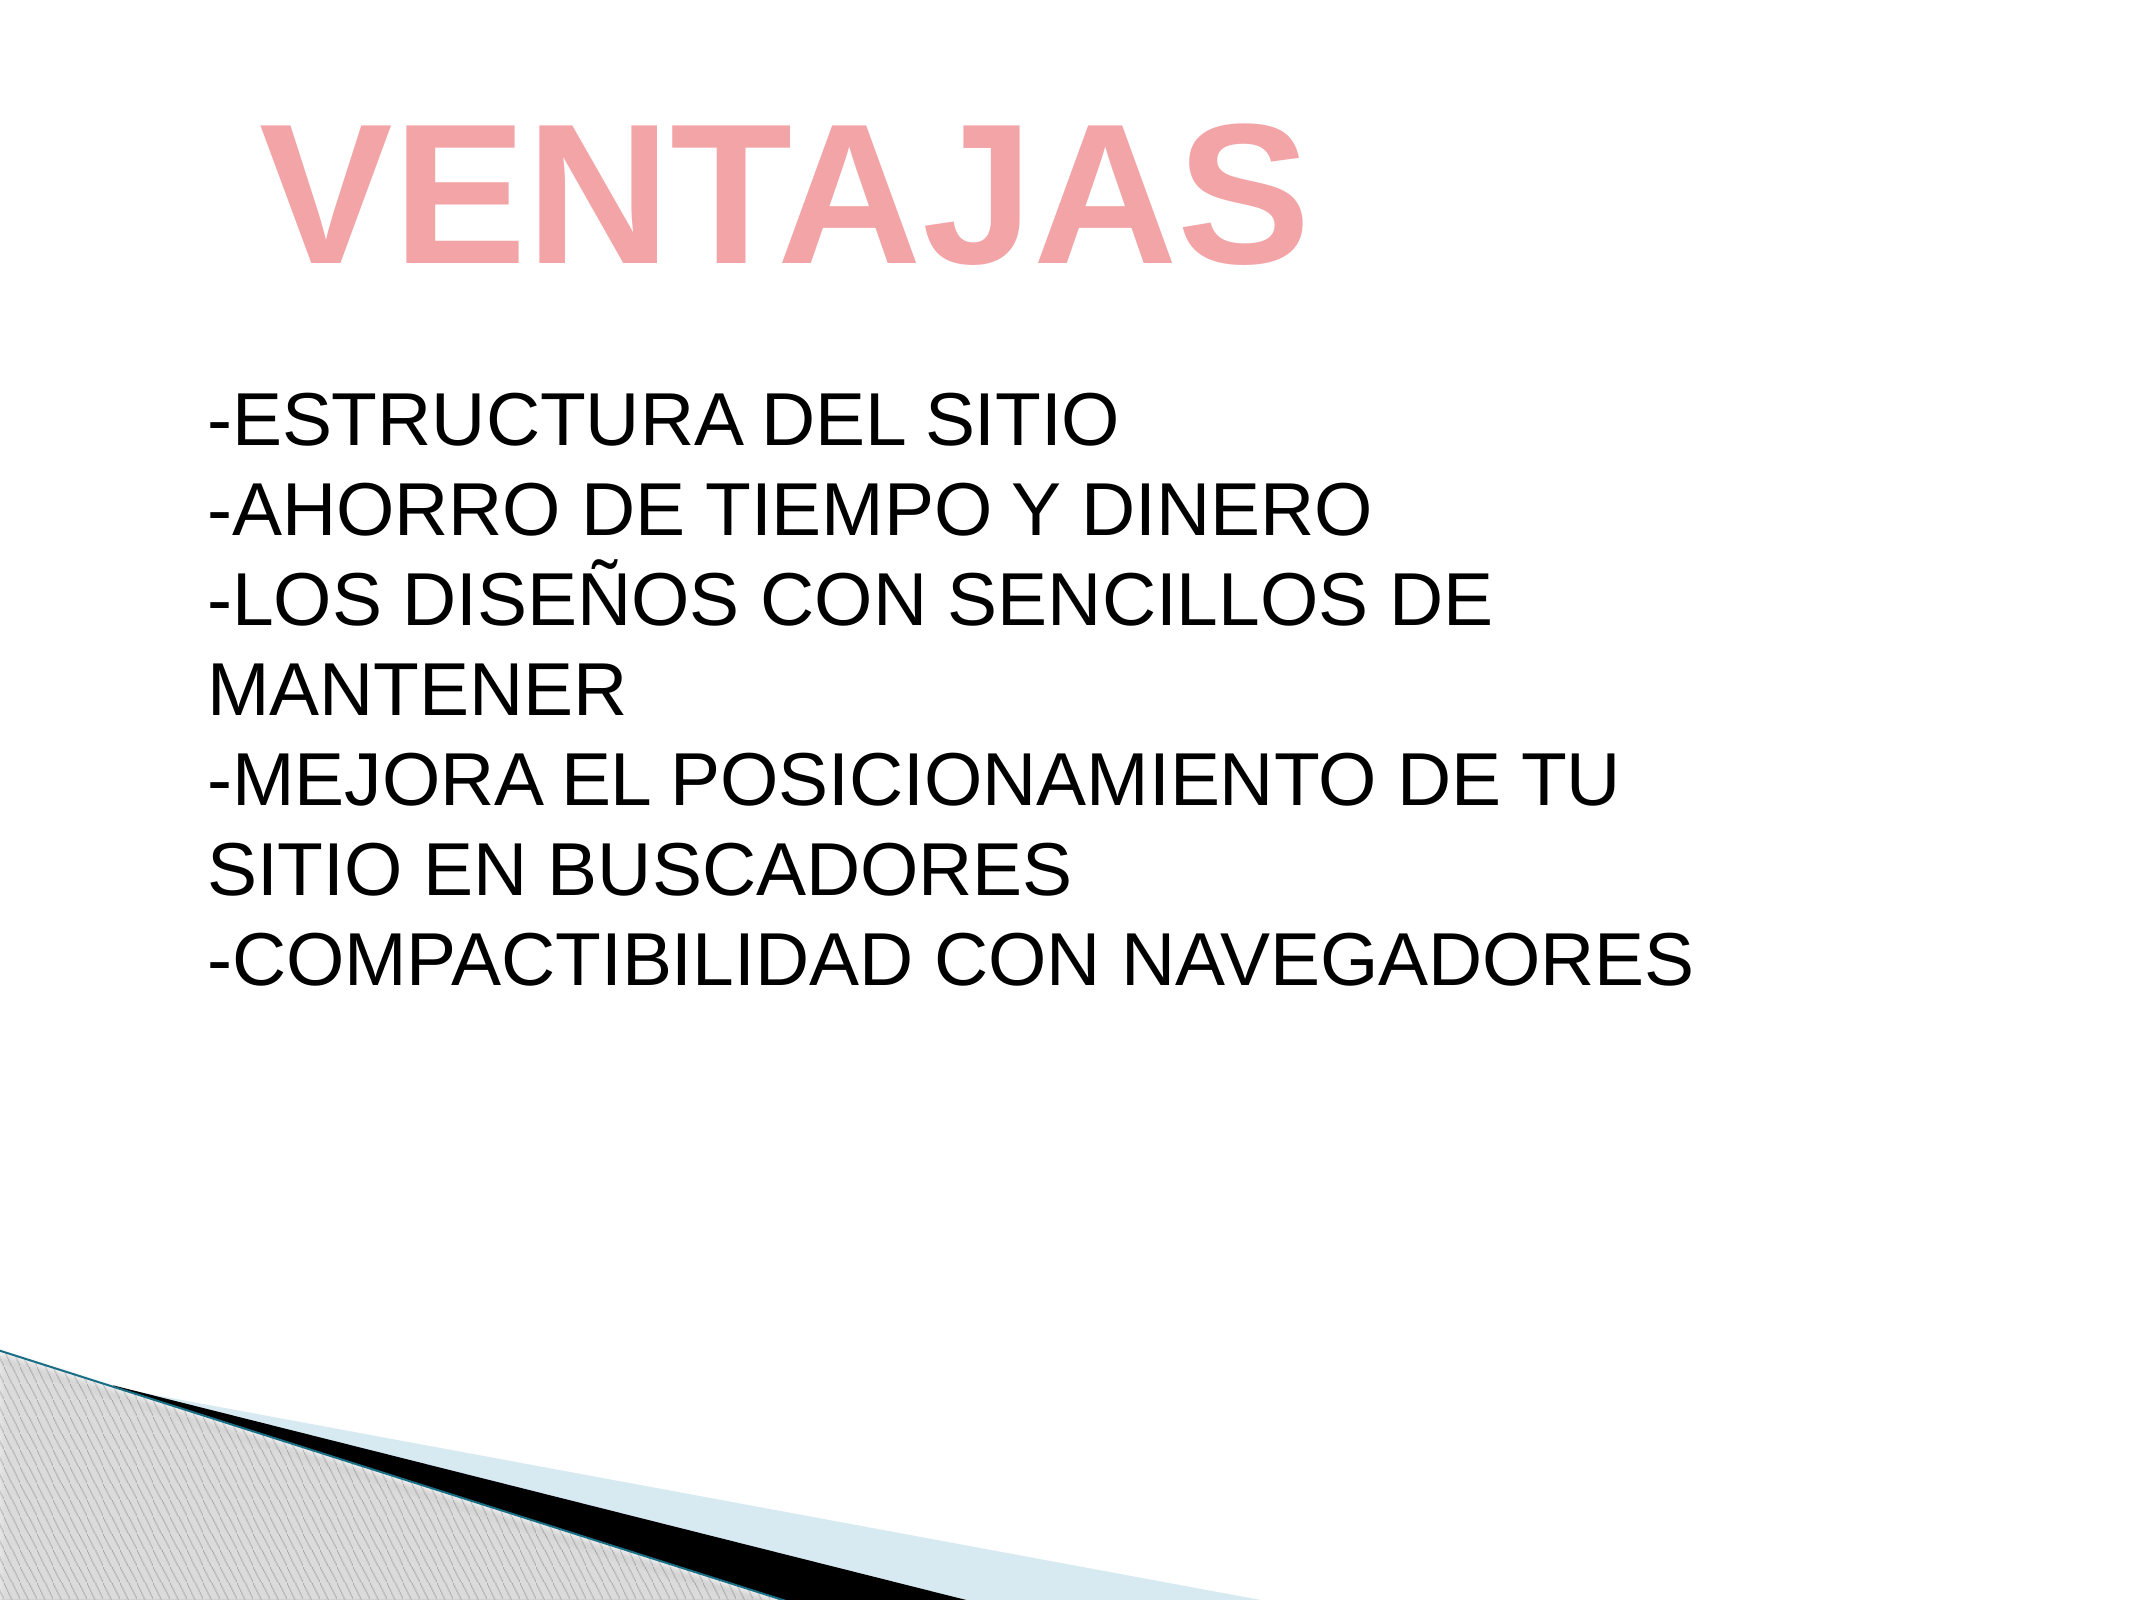

VENTAJAS
-ESTRUCTURA DEL SITIO
-AHORRO DE TIEMPO Y DINERO
-LOS DISEÑOS CON SENCILLOS DE MANTENER
-MEJORA EL POSICIONAMIENTO DE TU SITIO EN BUSCADORES
-COMPACTIBILIDAD CON NAVEGADORES